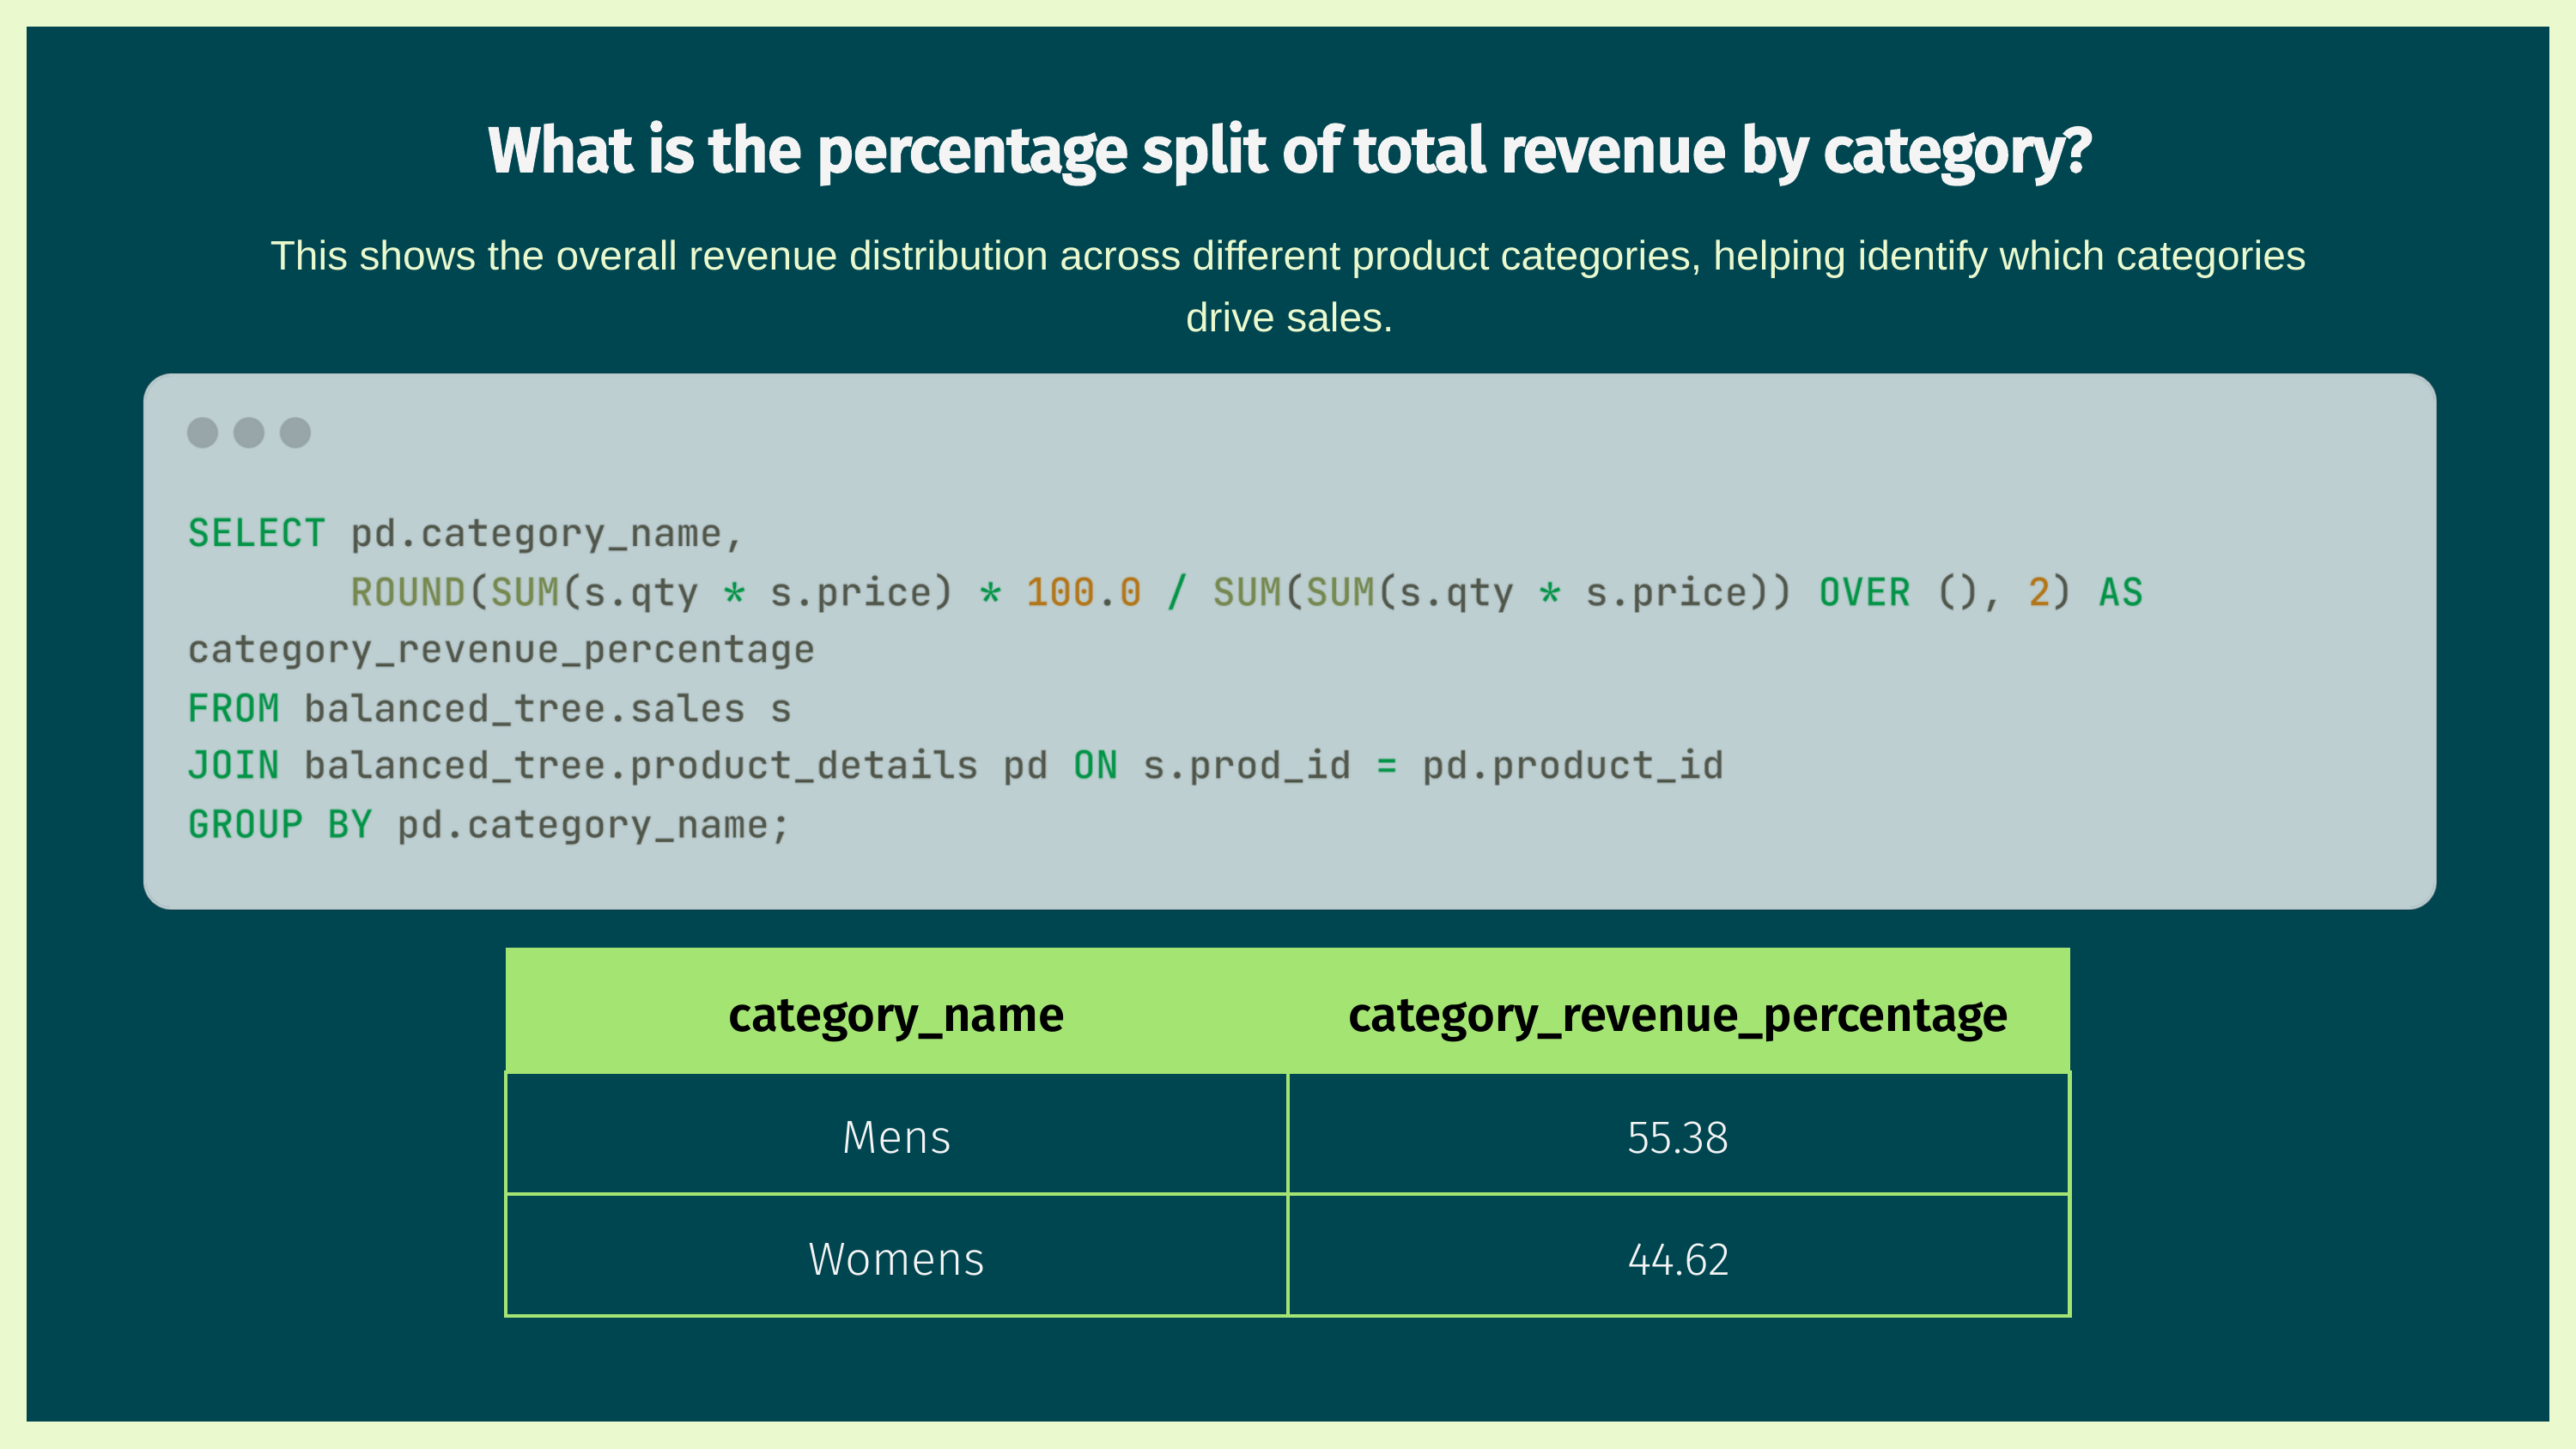

What is the percentage split of total revenue by category?
This shows the overall revenue distribution across different product categories, helping identify which categories drive sales.

| category\_name | category\_revenue\_percentage |
| --- | --- |
| Mens | 55.38 |
| Womens | 44.62 |